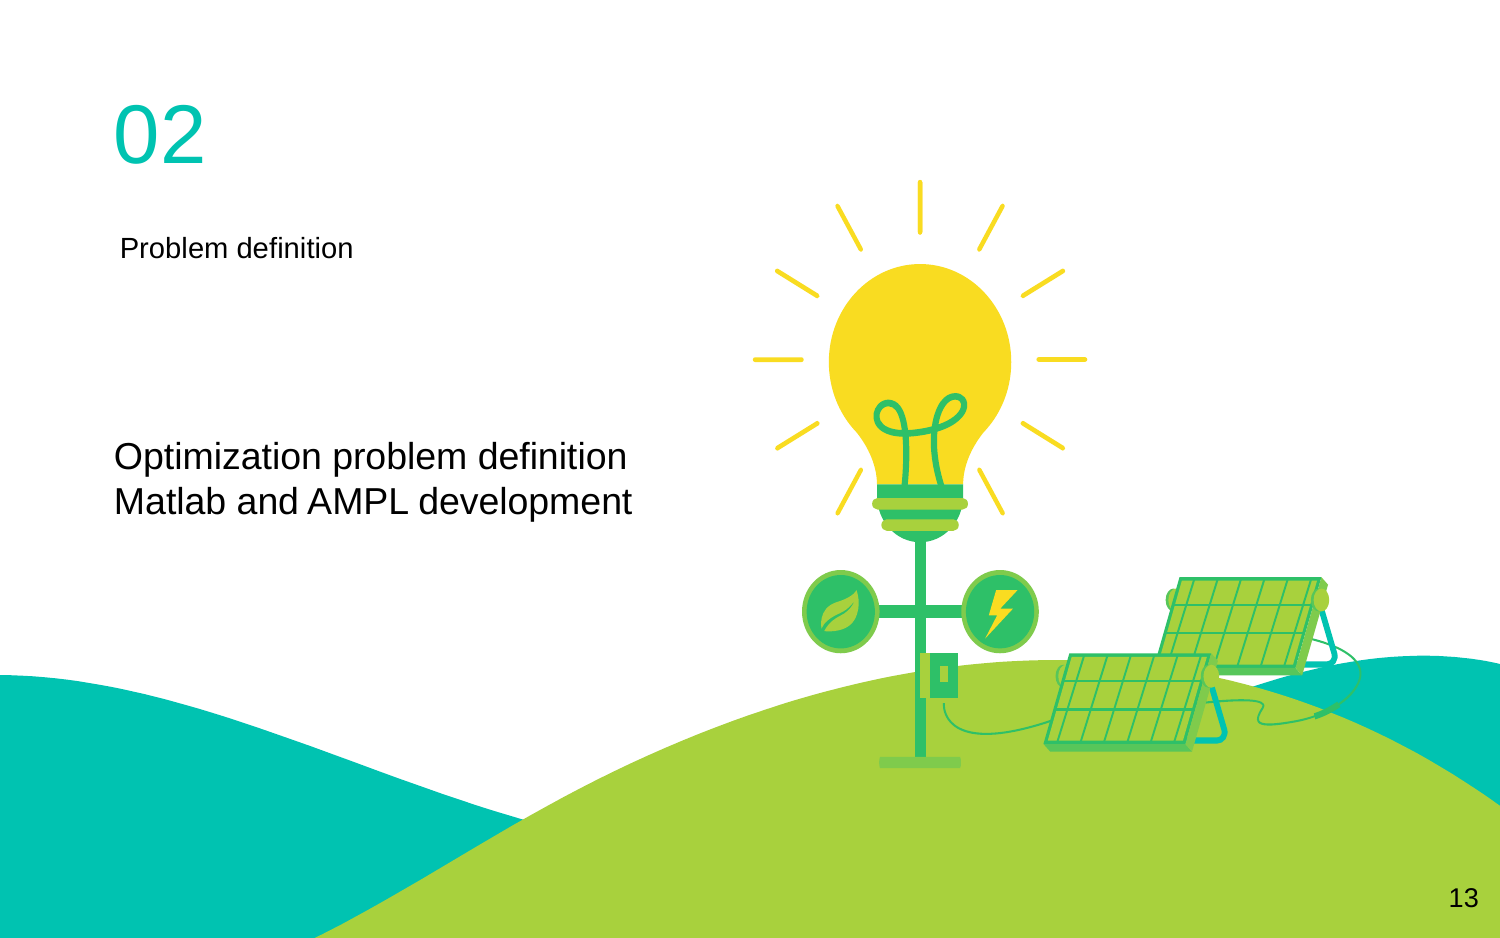

02

Problem definition
Optimization problem definition Matlab and AMPL development

13